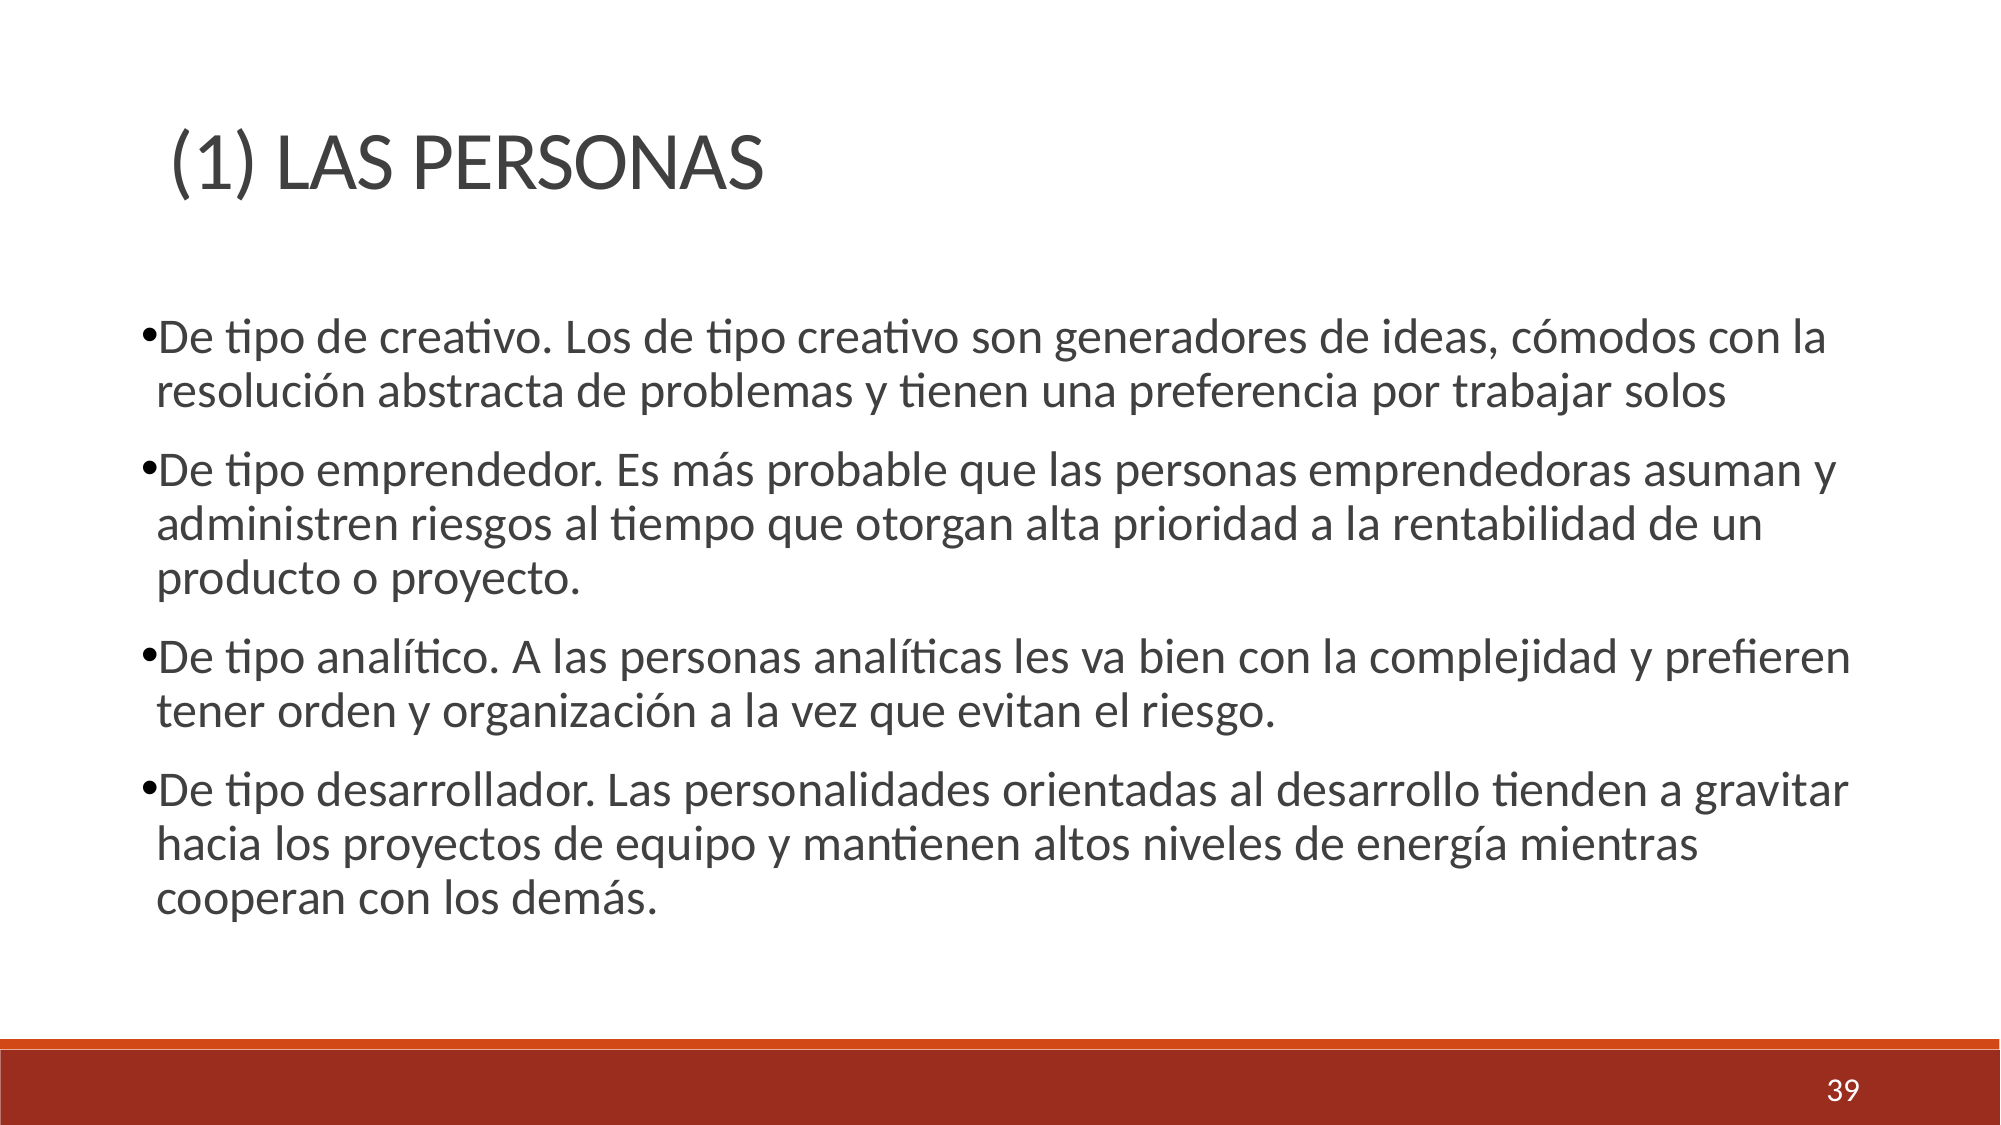

(1) LAS PERSONAS
De tipo de creativo. Los de tipo creativo son generadores de ideas, cómodos con la resolución abstracta de problemas y tienen una preferencia por trabajar solos
De tipo emprendedor. Es más probable que las personas emprendedoras asuman y administren riesgos al tiempo que otorgan alta prioridad a la rentabilidad de un producto o proyecto.
De tipo analítico. A las personas analíticas les va bien con la complejidad y prefieren tener orden y organización a la vez que evitan el riesgo.
De tipo desarrollador. Las personalidades orientadas al desarrollo tienden a gravitar hacia los proyectos de equipo y mantienen altos niveles de energía mientras cooperan con los demás.
39